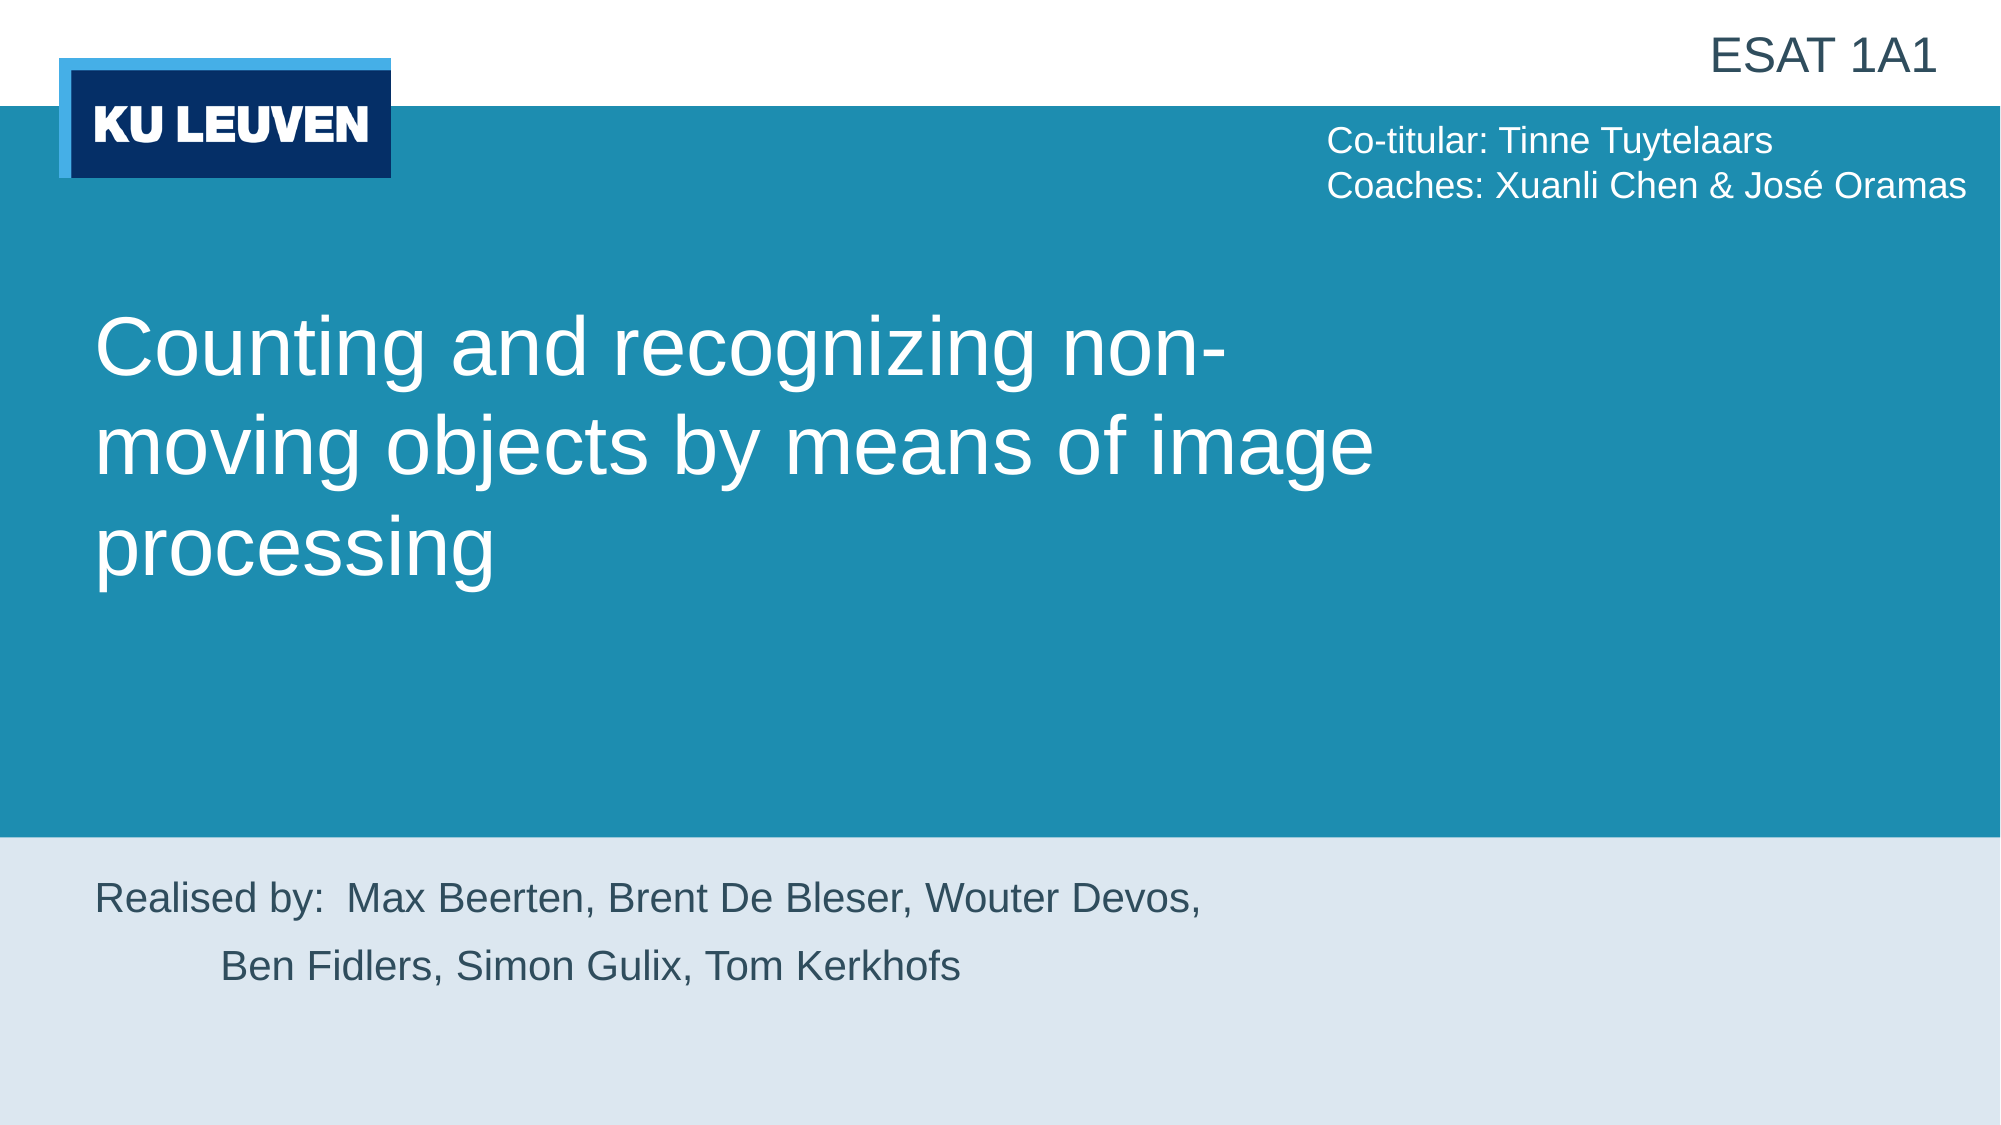

ESAT 1A1
Co-titular: Tinne Tuytelaars
Coaches: Xuanli Chen & José Oramas
# Counting and recognizing non-moving objects by means of image processing
Realised by: 	Max Beerten, Brent De Bleser, Wouter Devos,
		Ben Fidlers, Simon Gulix, Tom Kerkhofs